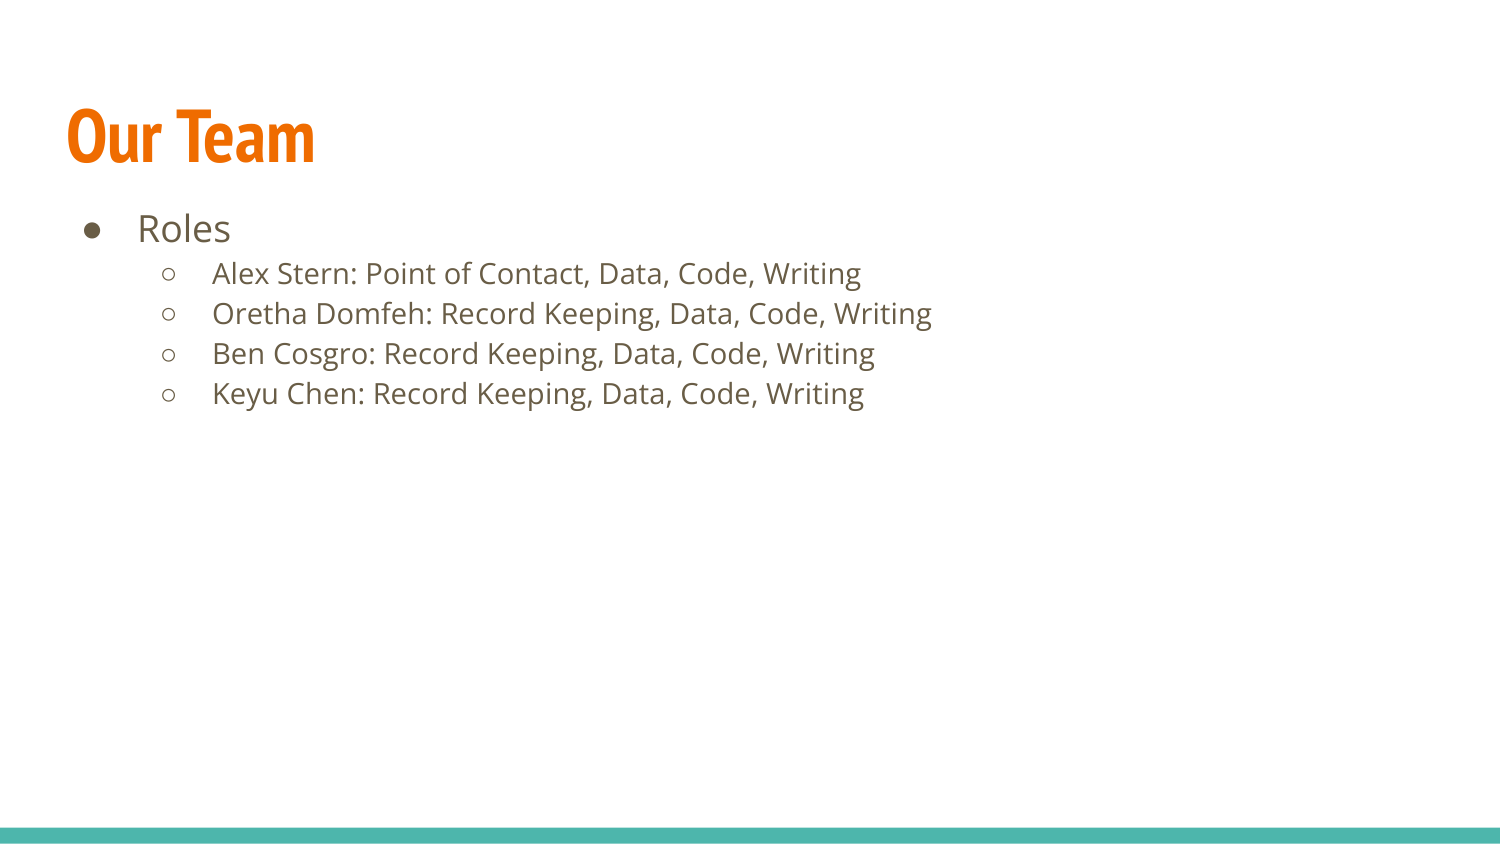

# Our Team
Roles
Alex Stern: Point of Contact, Data, Code, Writing
Oretha Domfeh: Record Keeping, Data, Code, Writing
Ben Cosgro: Record Keeping, Data, Code, Writing
Keyu Chen: Record Keeping, Data, Code, Writing